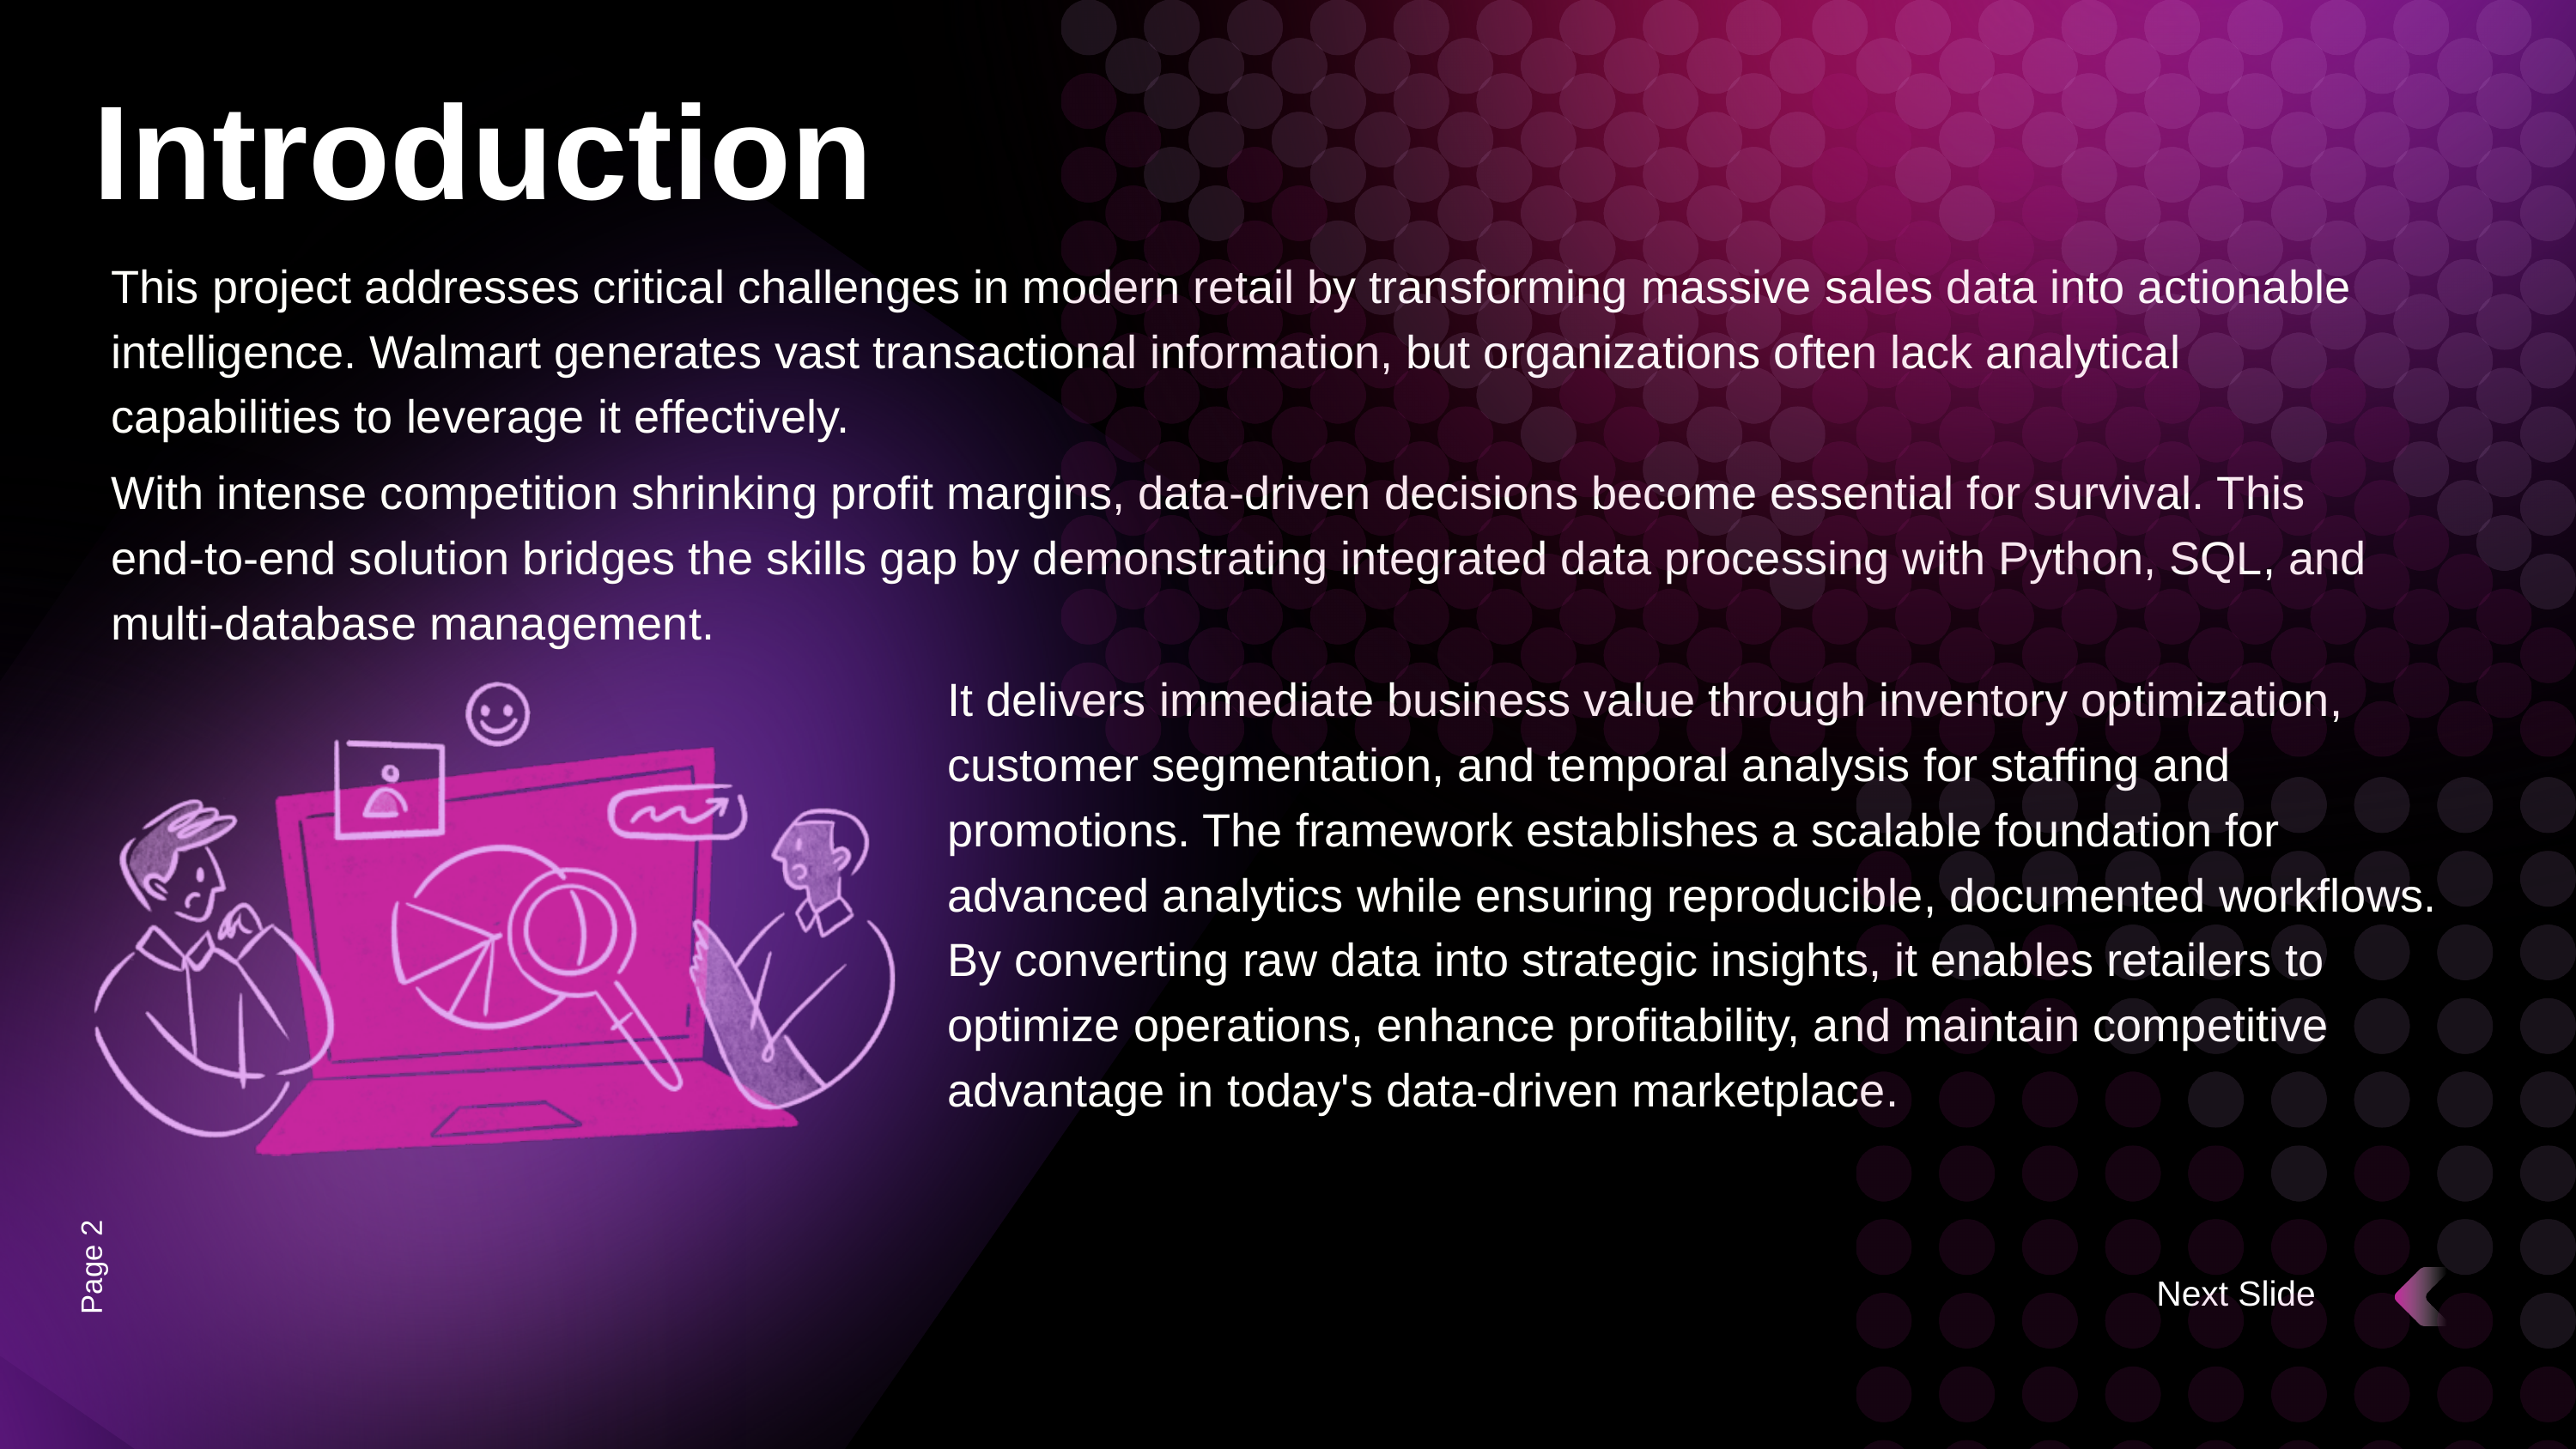

Introduction

This project addresses critical challenges in modern retail by transforming massive sales data into actionable intelligence. Walmart generates vast transactional information, but organizations often lack analytical capabilities to leverage it effectively.

With intense competition shrinking profit margins, data-driven decisions become essential for survival. This end-to-end solution bridges the skills gap by demonstrating integrated data processing with Python, SQL, and multi-database management.
It delivers immediate business value through inventory optimization, customer segmentation, and temporal analysis for staffing and promotions. The framework establishes a scalable foundation for advanced analytics while ensuring reproducible, documented workflows. By converting raw data into strategic insights, it enables retailers to optimize operations, enhance profitability, and maintain competitive advantage in today's data-driven marketplace.

Page 2

Next Slide